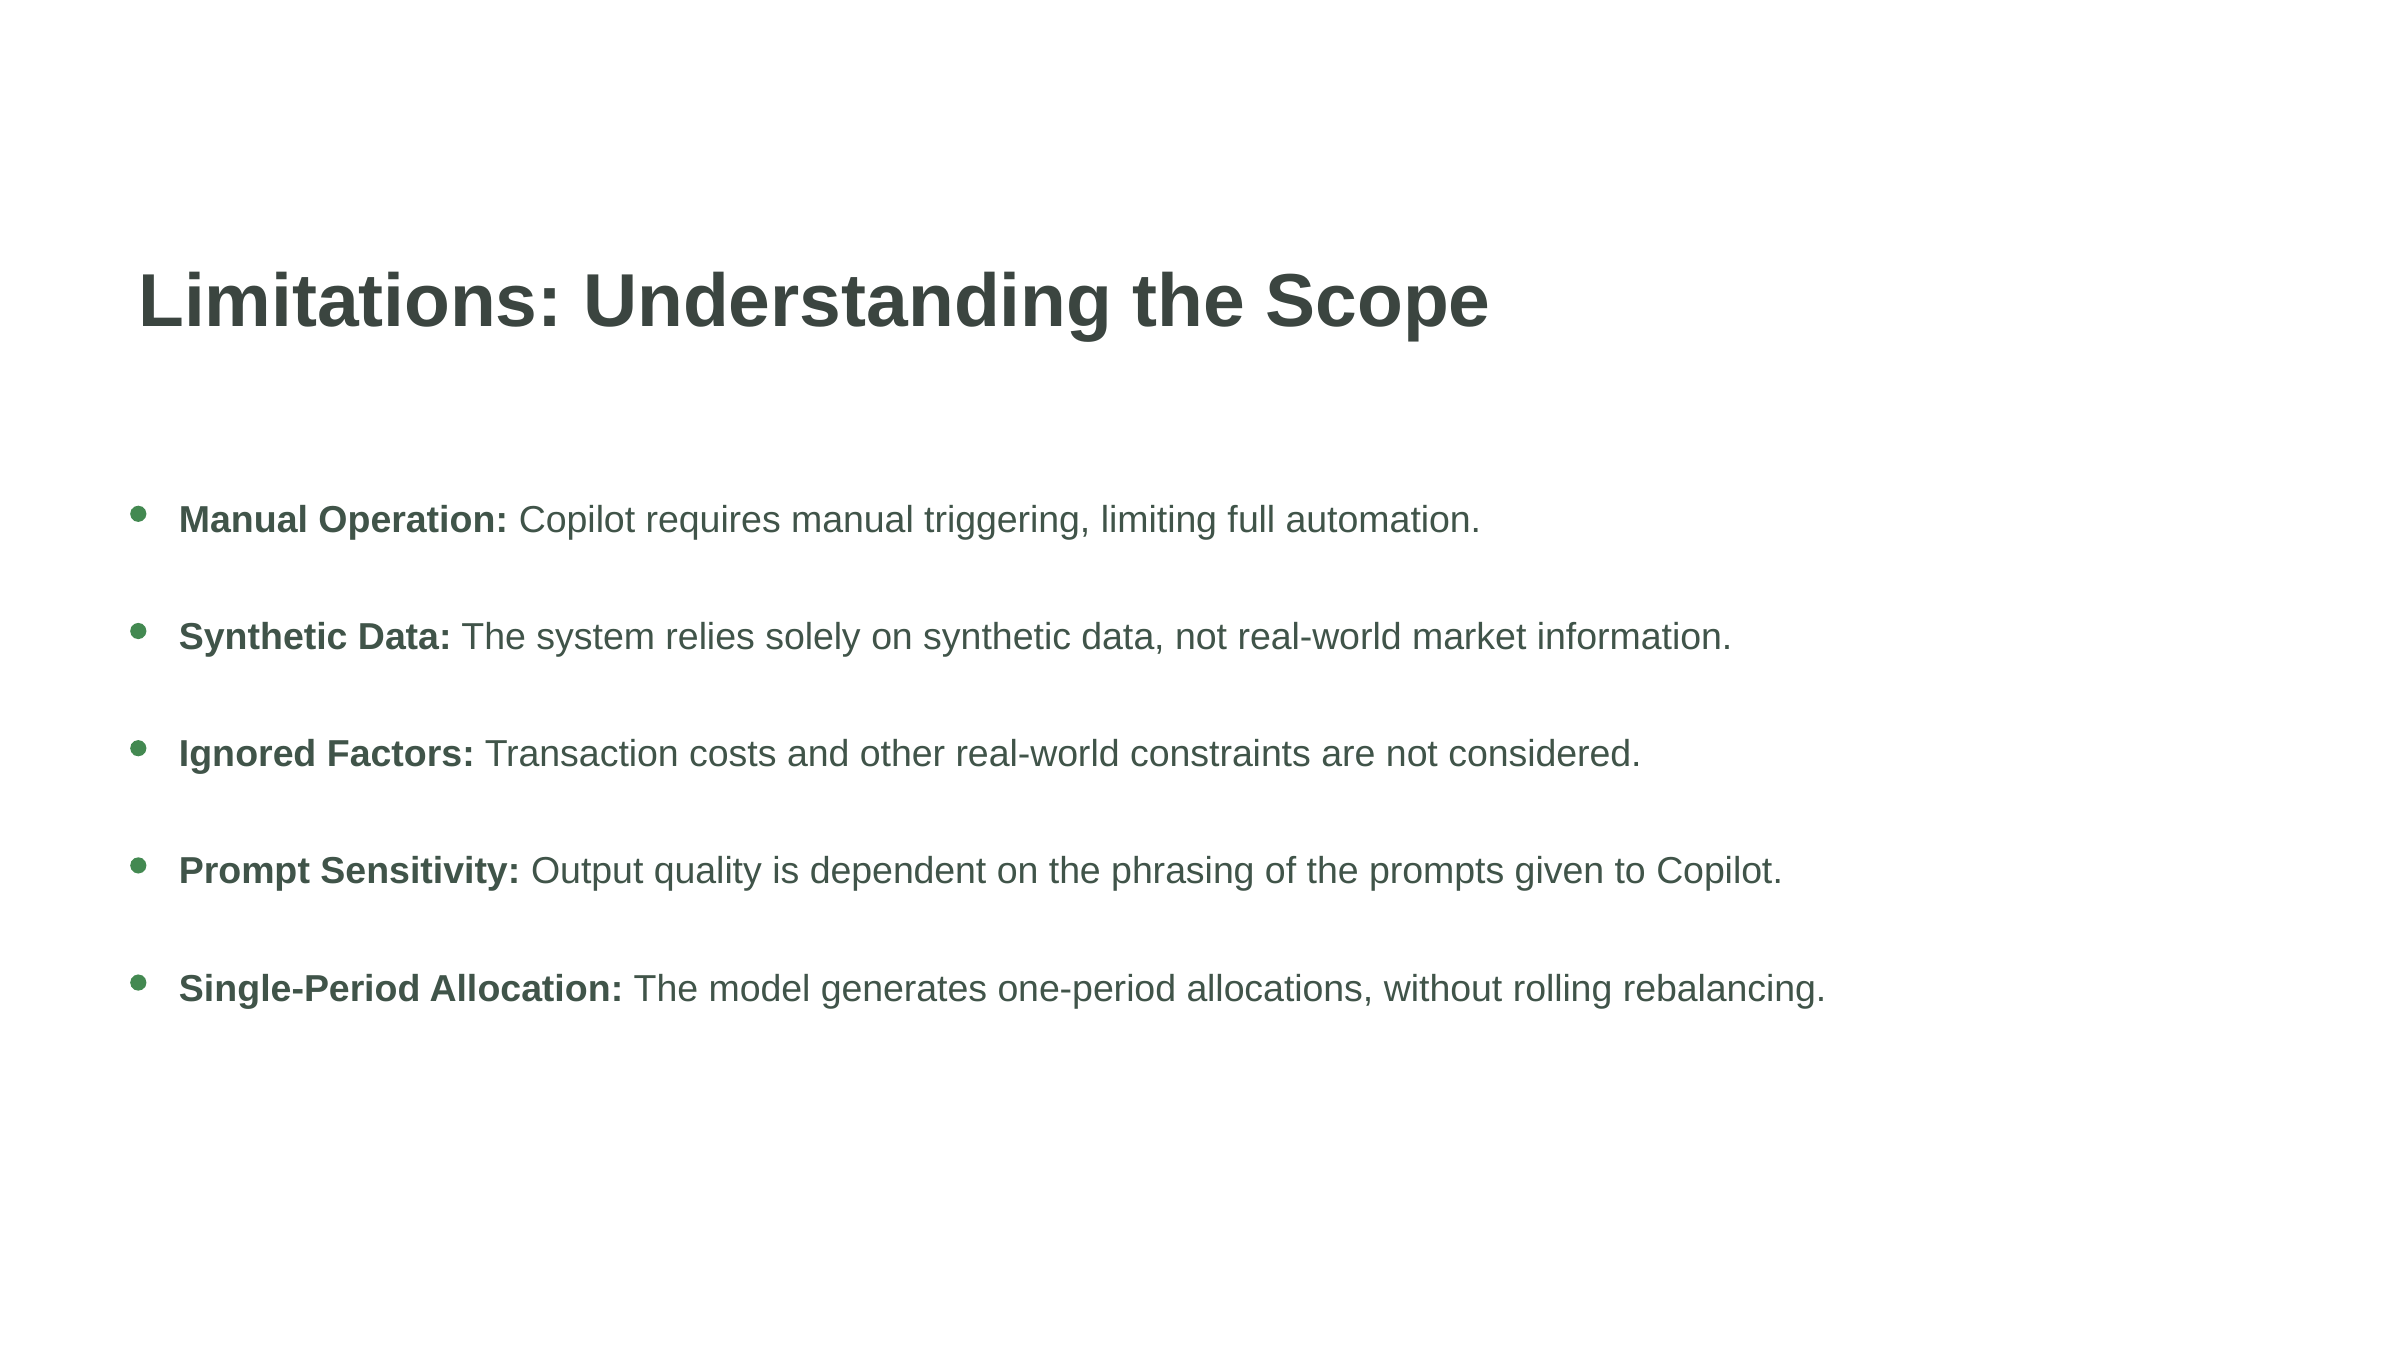

Limitations: Understanding the Scope
Manual Operation: Copilot requires manual triggering, limiting full automation.

Synthetic Data: The system relies solely on synthetic data, not real-world market information.

Ignored Factors: Transaction costs and other real-world constraints are not considered.

Prompt Sensitivity: Output quality is dependent on the phrasing of the prompts given to Copilot.

Single-Period Allocation: The model generates one-period allocations, without rolling rebalancing.